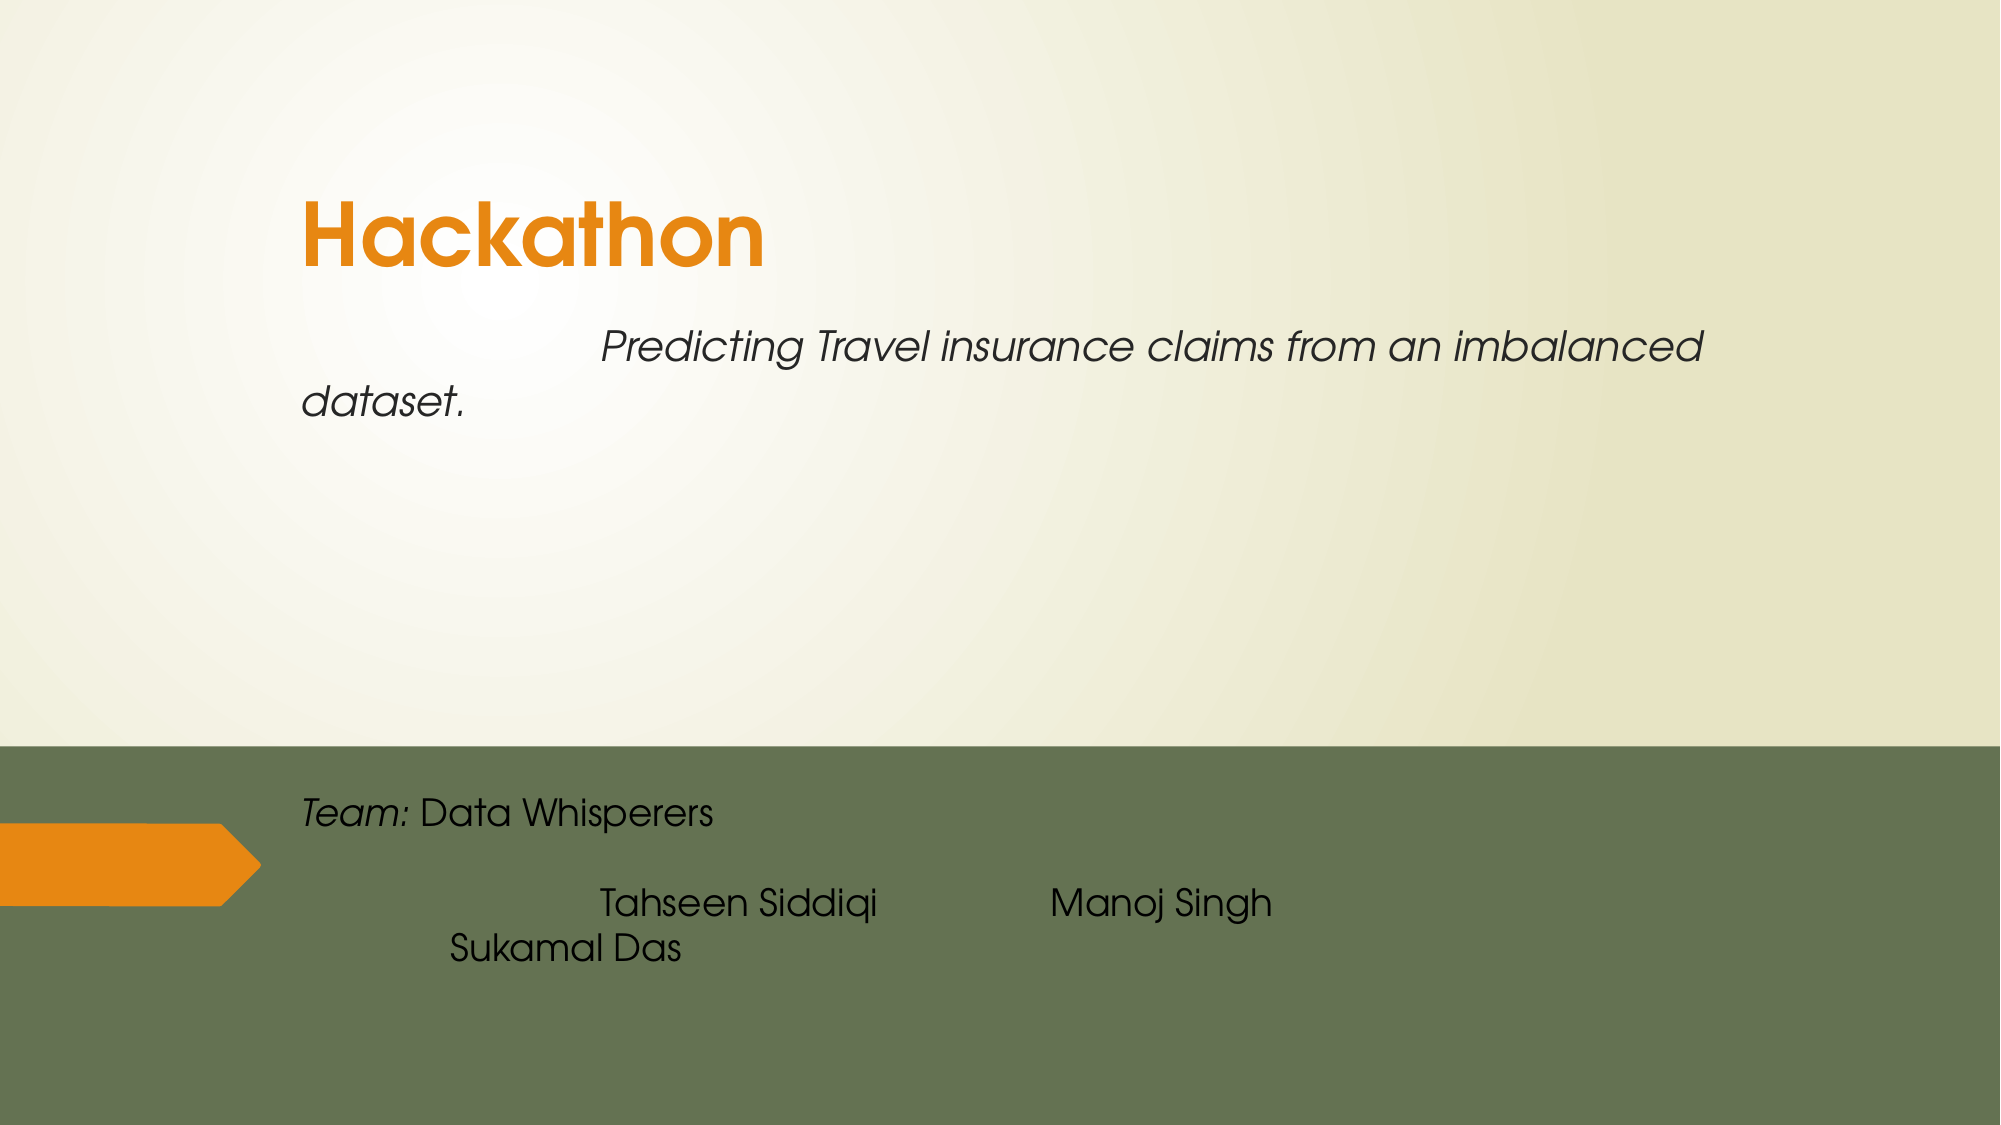

# Hackathon Predicting Travel insurance claims from an imbalanced dataset.

Team: Data Whisperers
		Tahseen Siddiqi		Manoj Singh			Sukamal Das